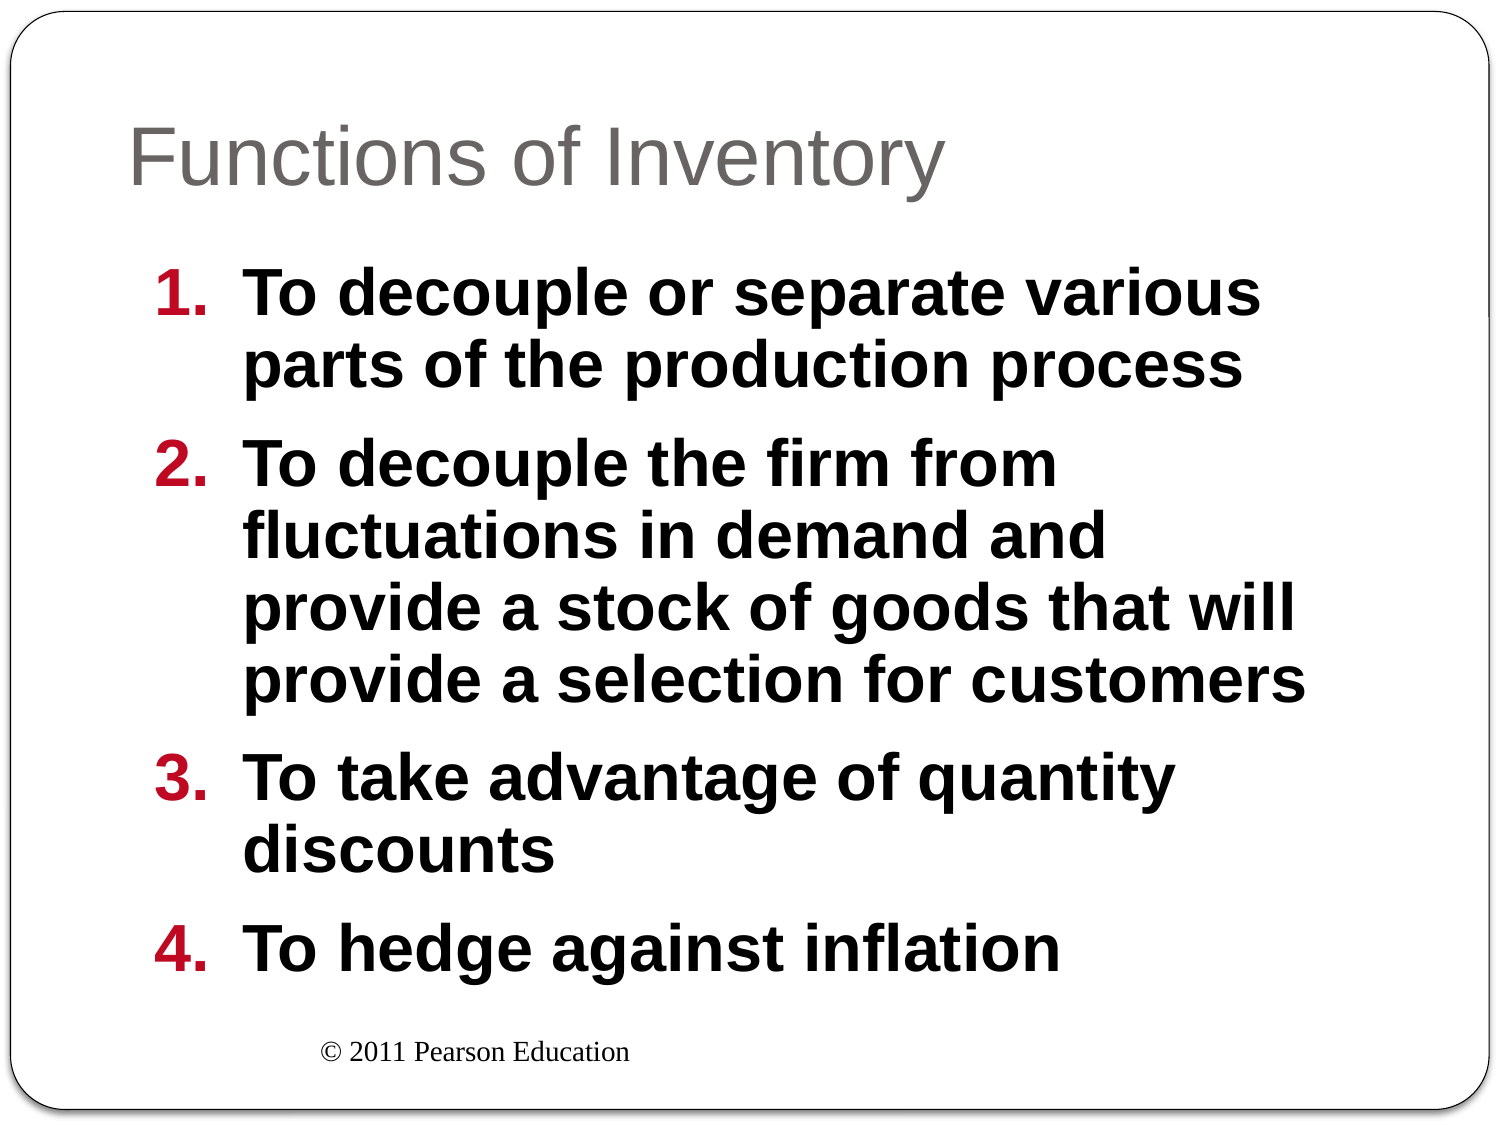

# Functions of Inventory
To decouple or separate various parts of the production process
To decouple the firm from fluctuations in demand and provide a stock of goods that will provide a selection for customers
To take advantage of quantity discounts
To hedge against inflation
© 2011 Pearson Education